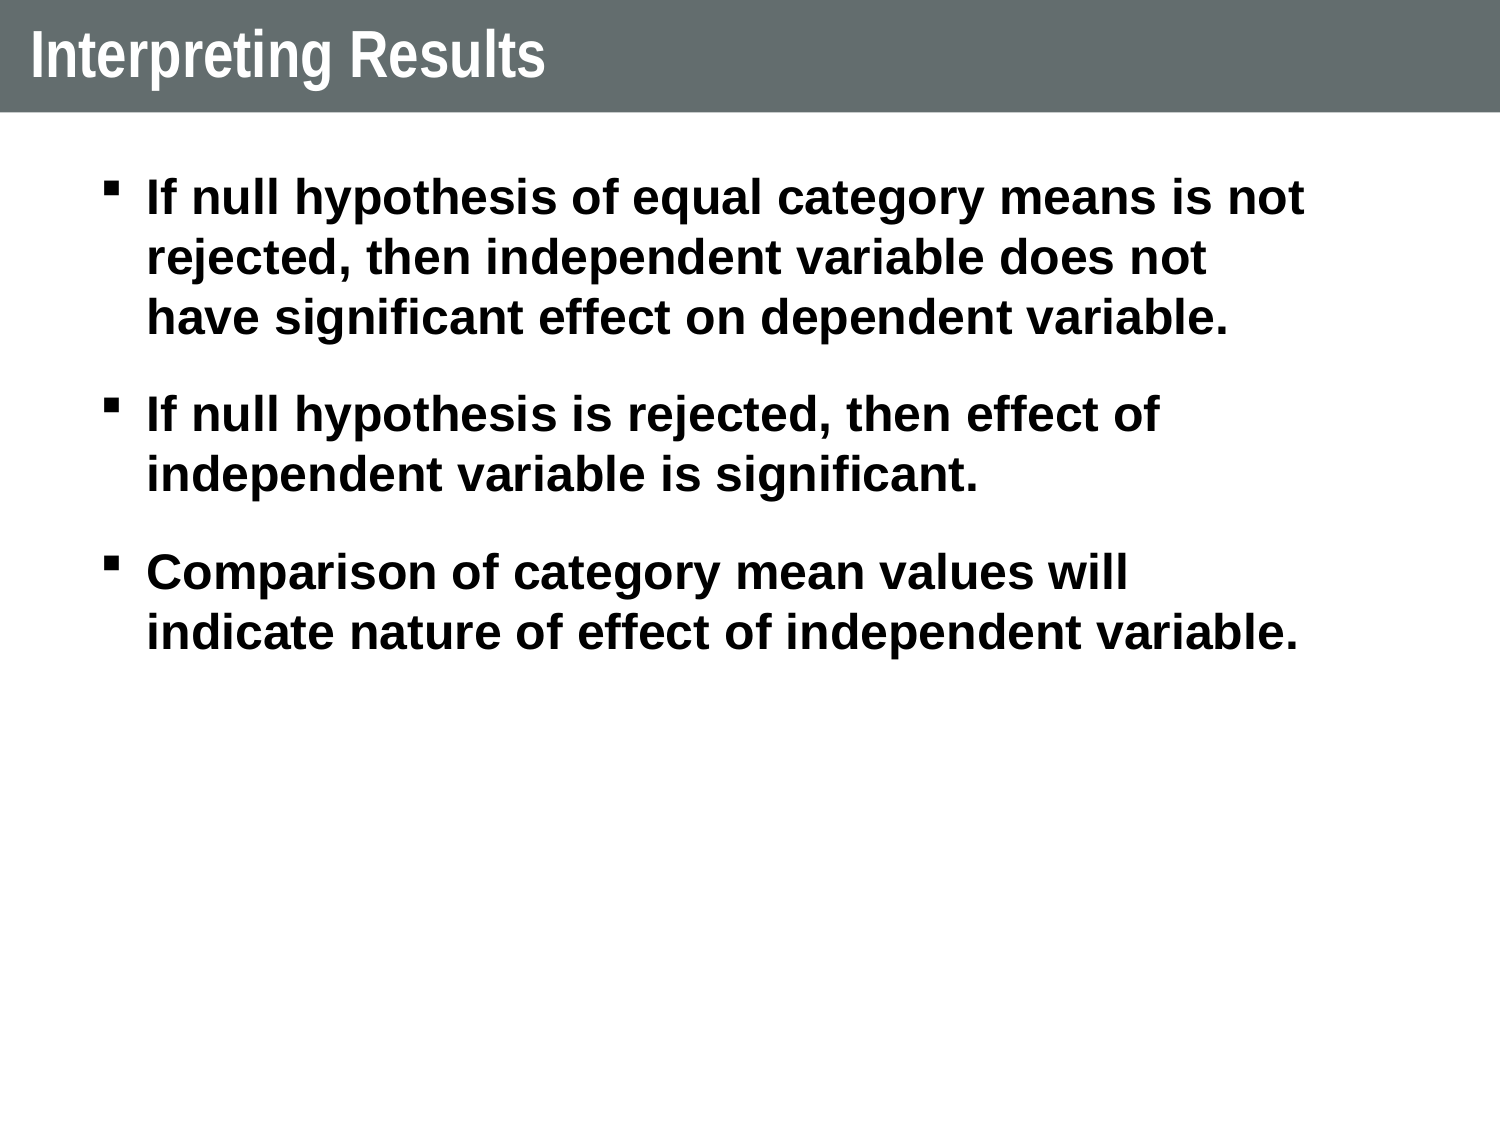

# Interpreting Results
If null hypothesis of equal category means is not rejected, then independent variable does not have significant effect on dependent variable.
If null hypothesis is rejected, then effect of independent variable is significant.
Comparison of category mean values will indicate nature of effect of independent variable.